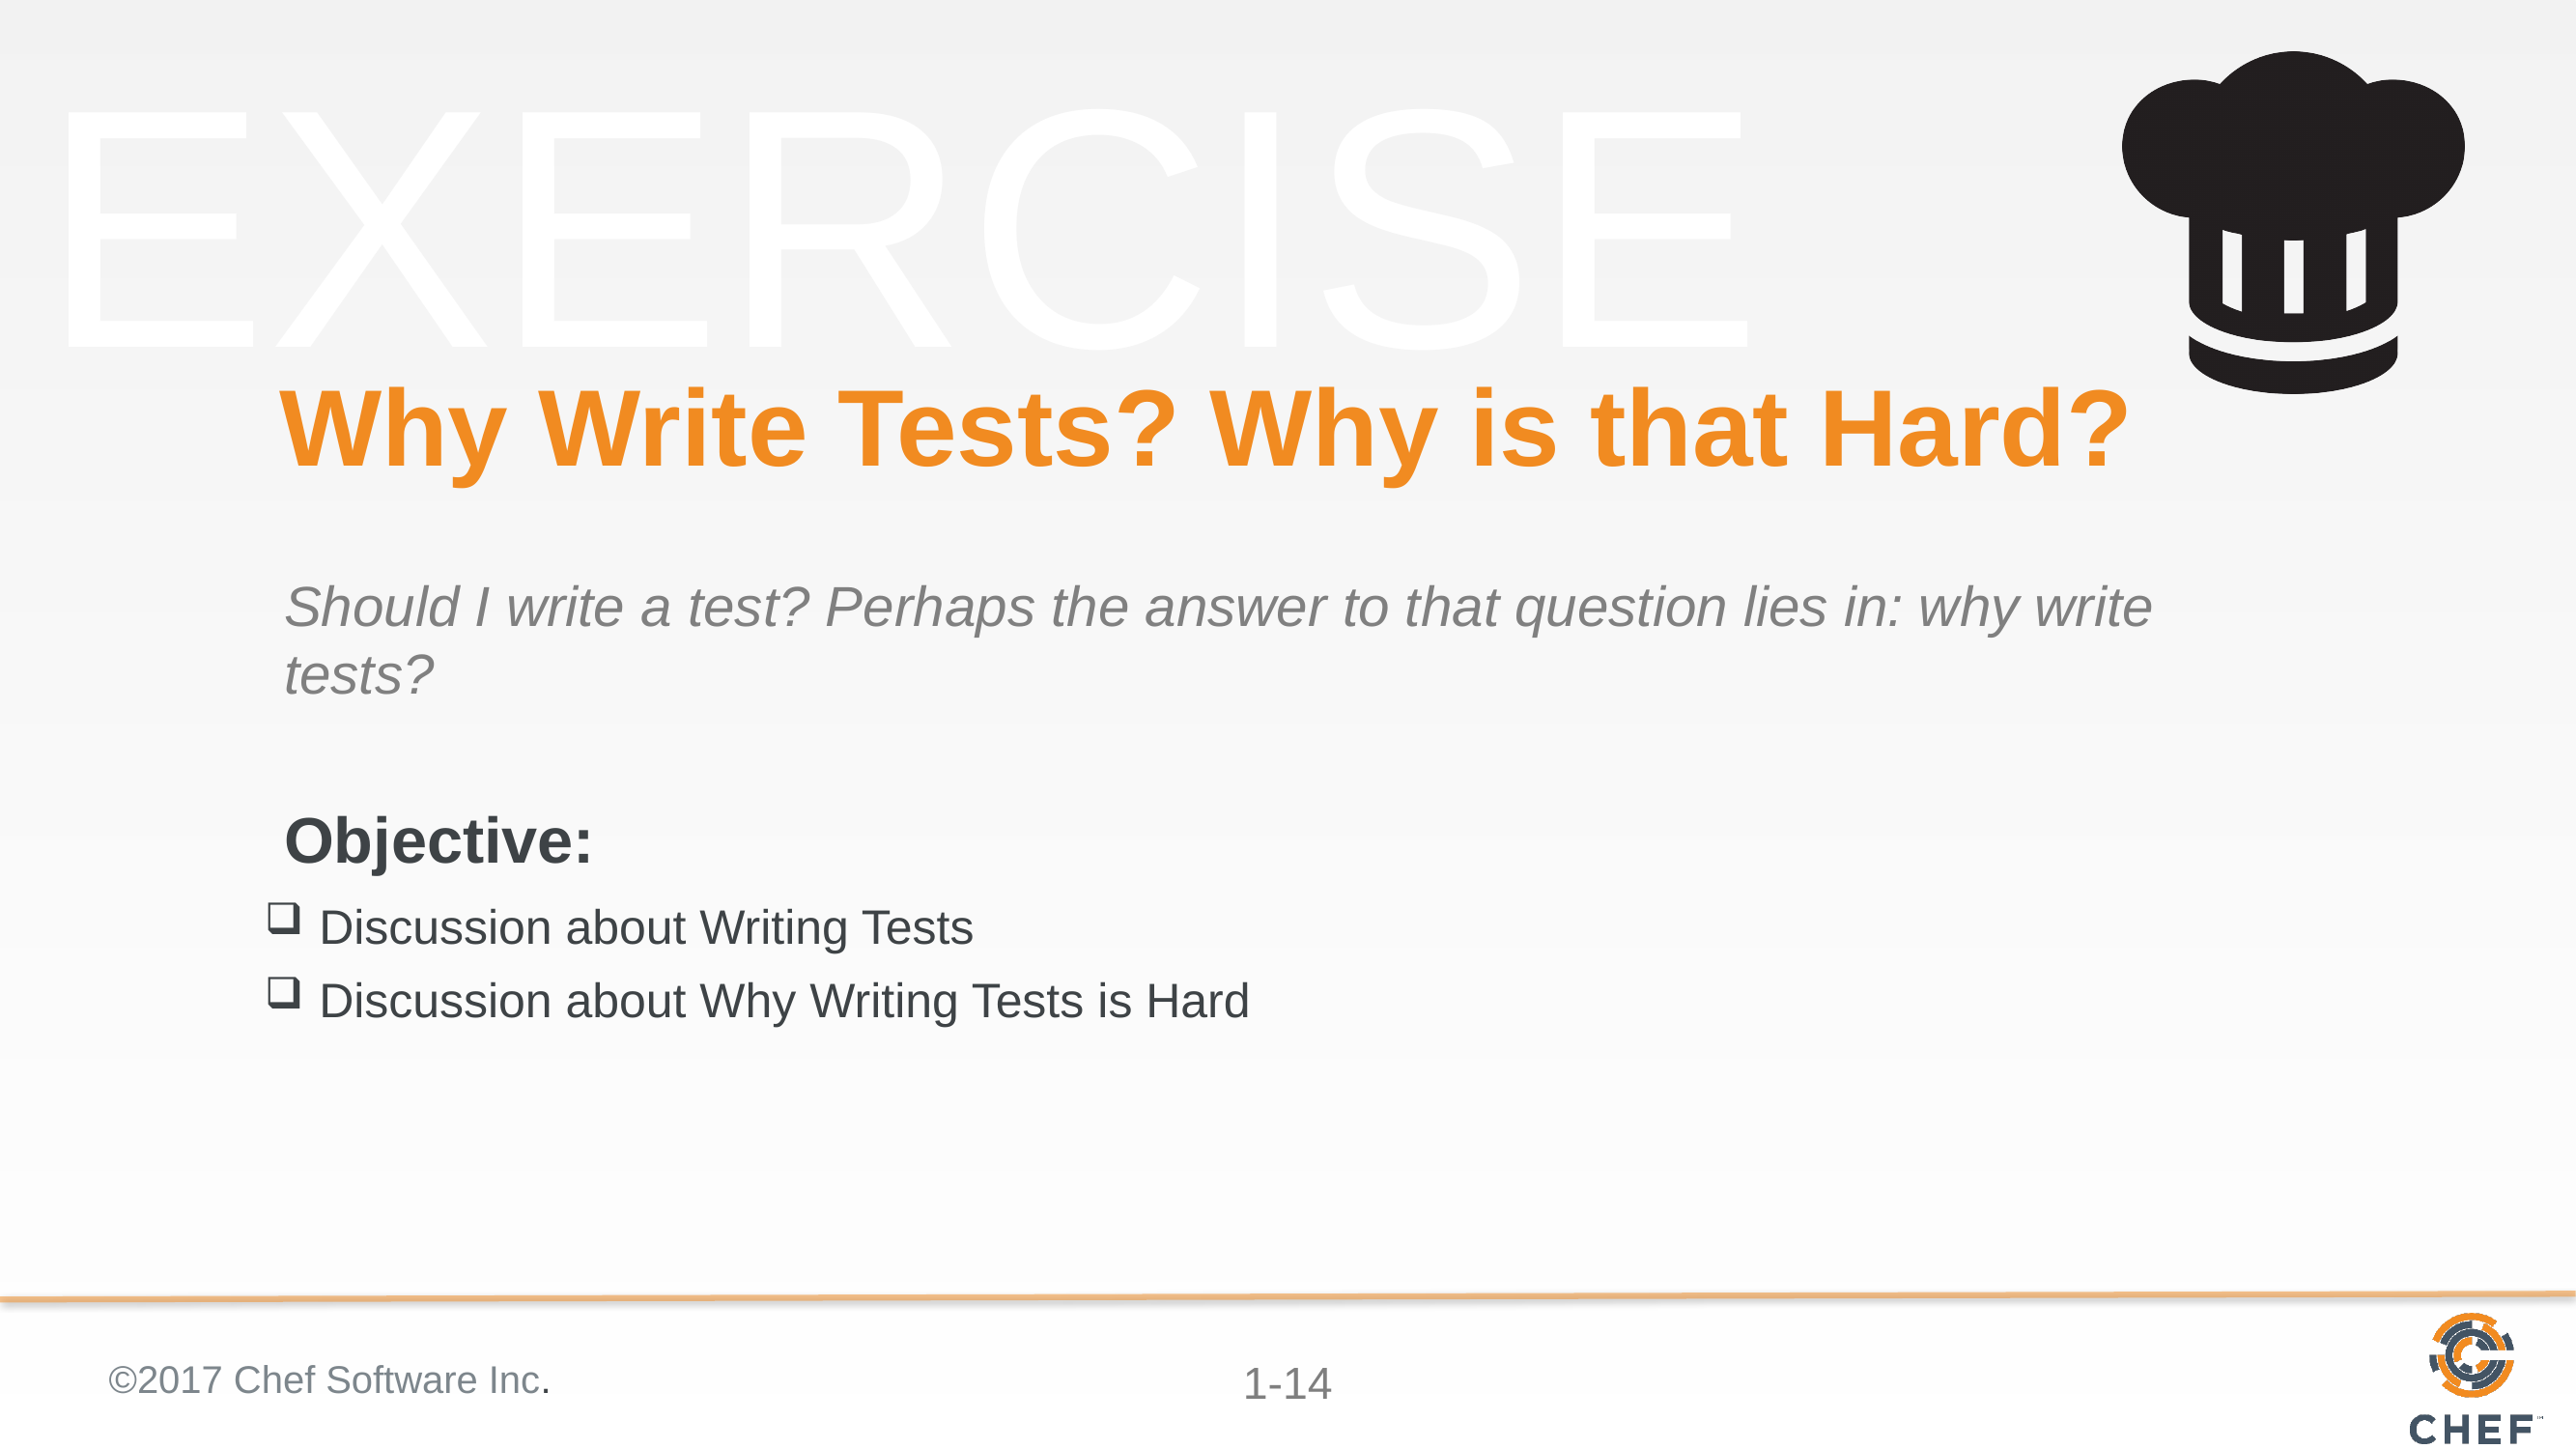

# Why Write Tests? Why is that Hard?
Should I write a test? Perhaps the answer to that question lies in: why write tests?
Discussion about Writing Tests
Discussion about Why Writing Tests is Hard